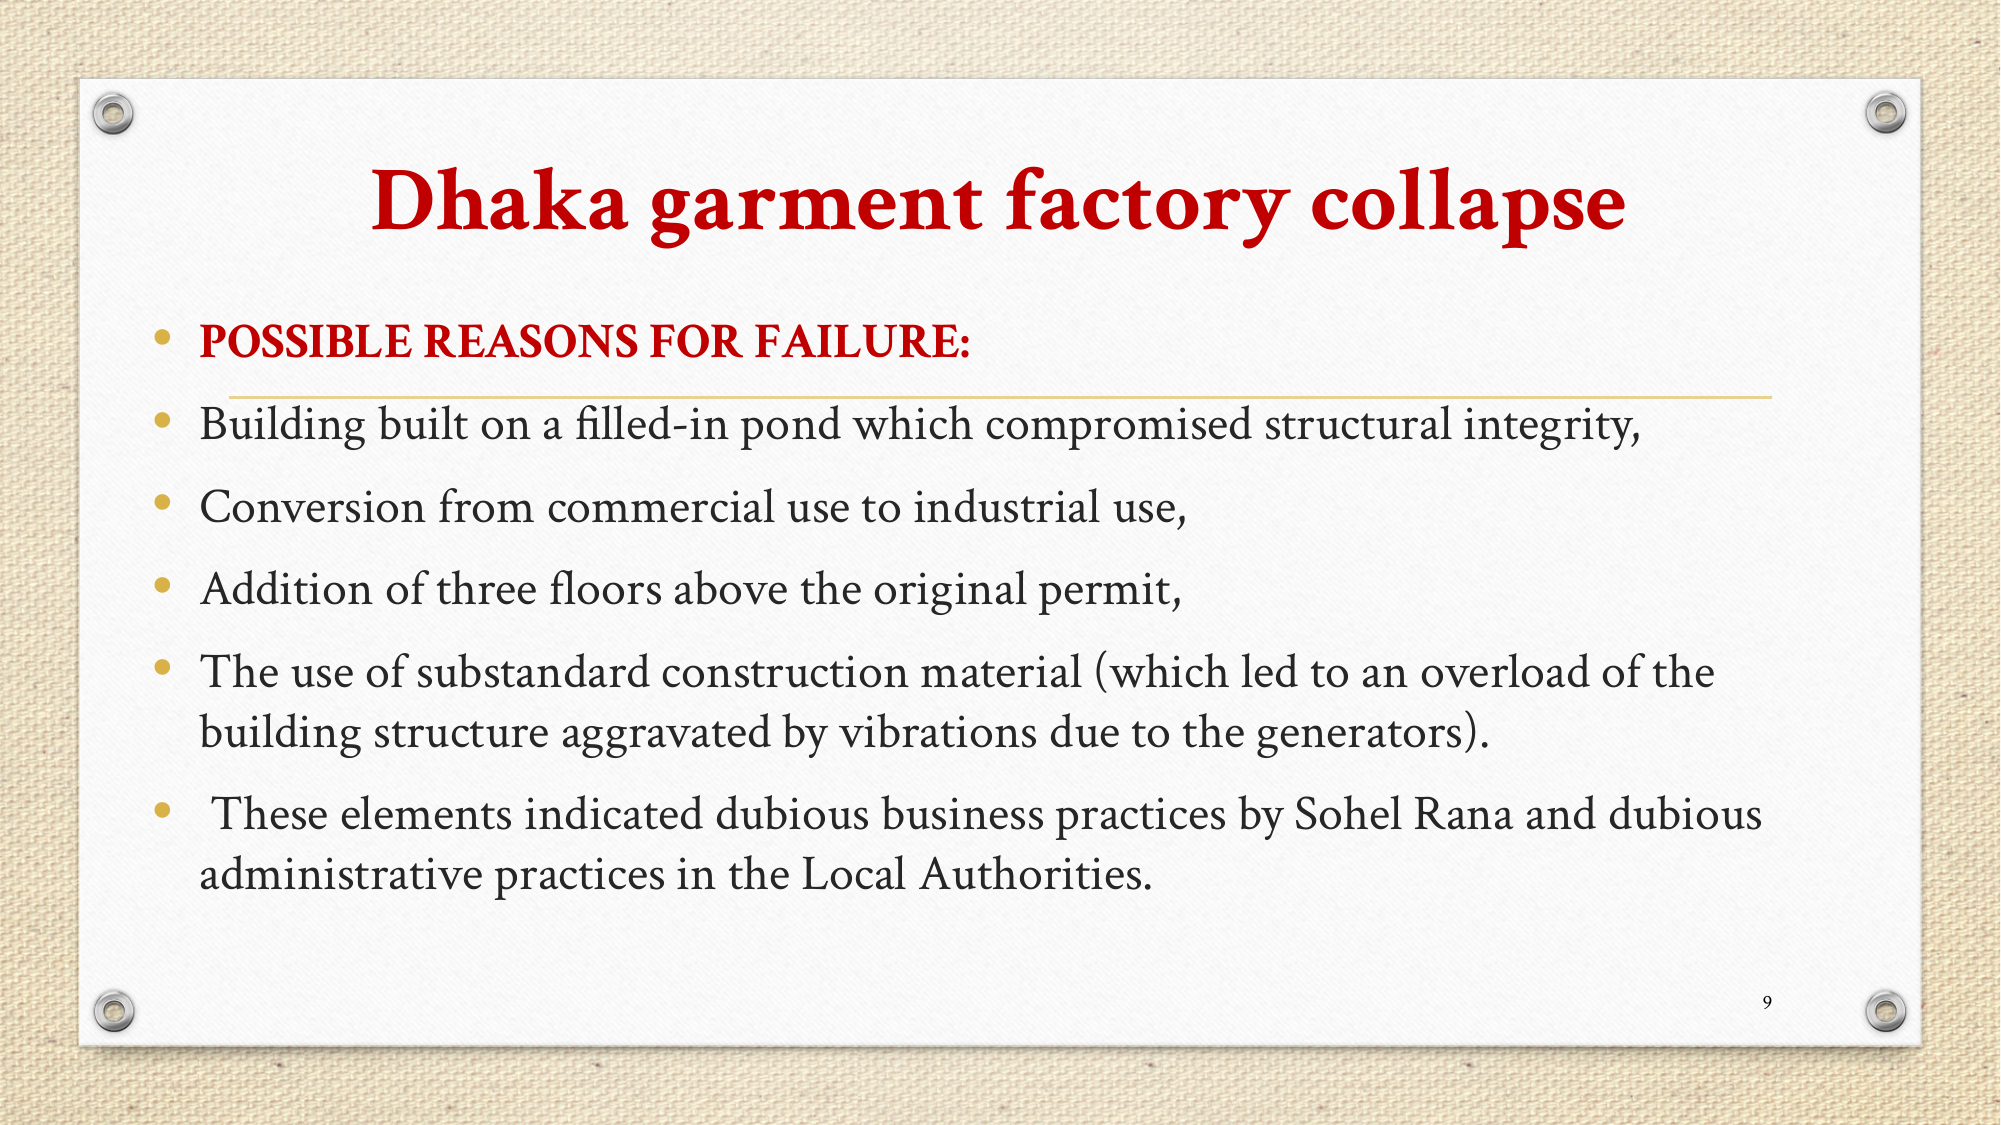

# Dhaka garment factory collapse
POSSIBLE REASONS FOR FAILURE:
Building built on a filled-in pond which compromised structural integrity,
Conversion from commercial use to industrial use,
Addition of three floors above the original permit,
The use of substandard construction material (which led to an overload of the building structure aggravated by vibrations due to the generators).
 These elements indicated dubious business practices by Sohel Rana and dubious administrative practices in the Local Authorities.

9